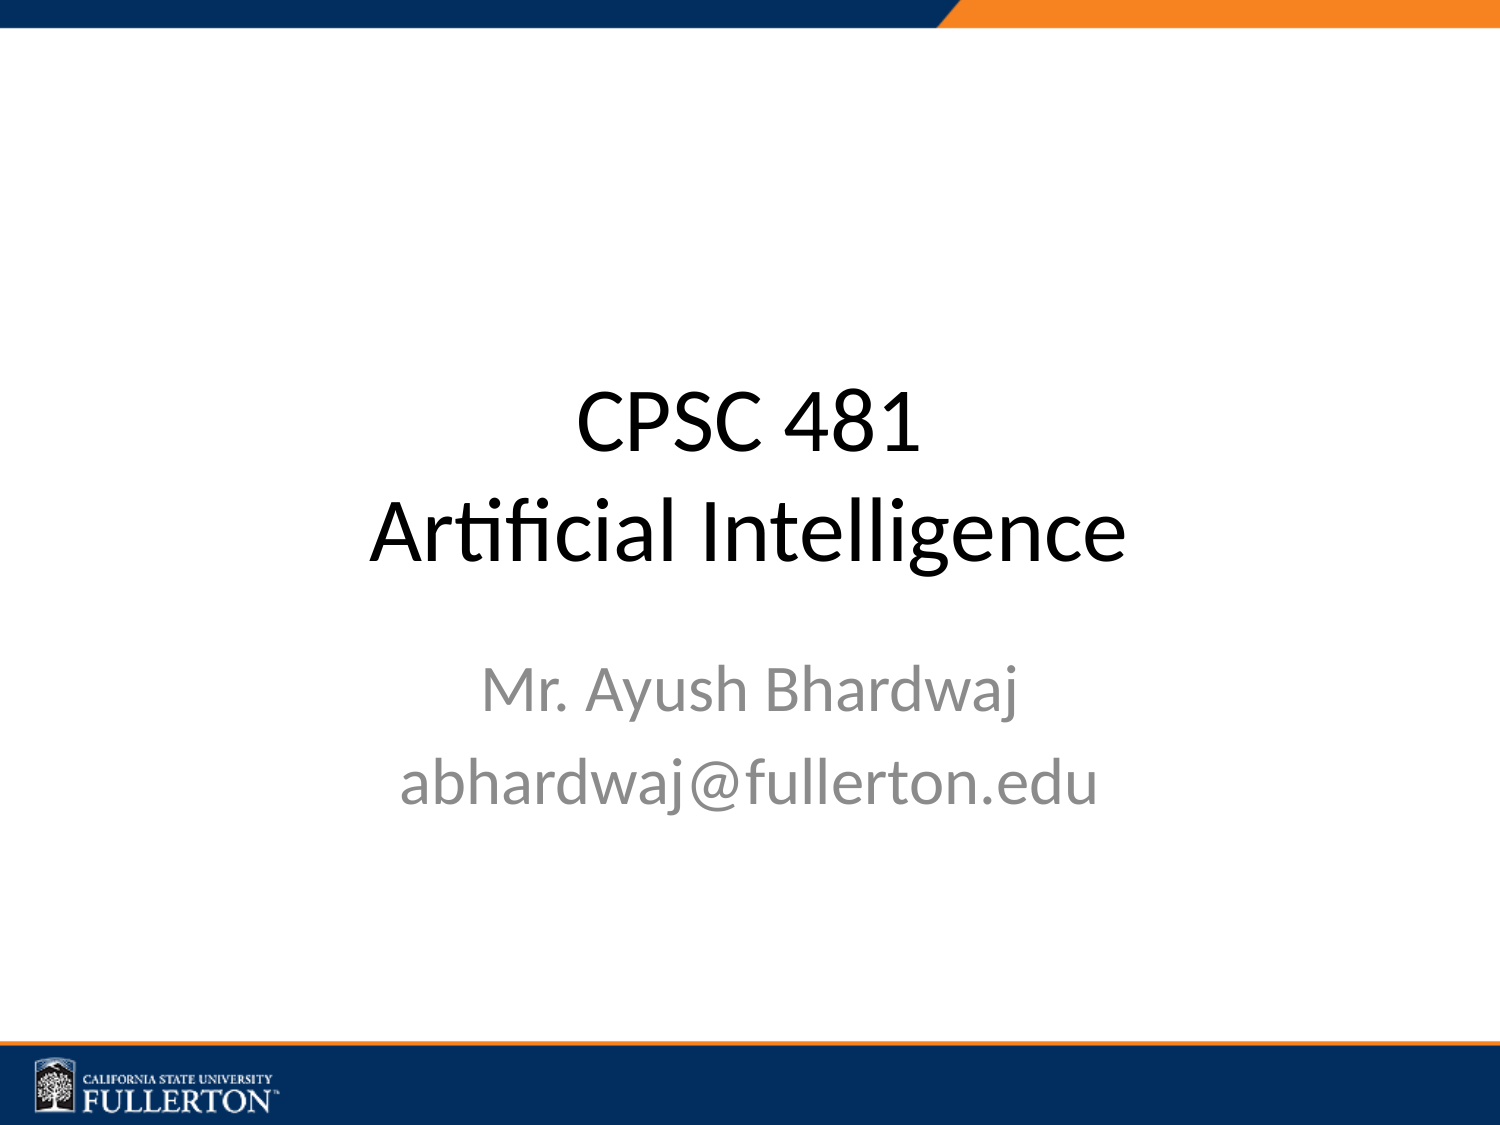

# CPSC 481 Artificial Intelligence
Mr. Ayush Bhardwaj
abhardwaj@fullerton.edu